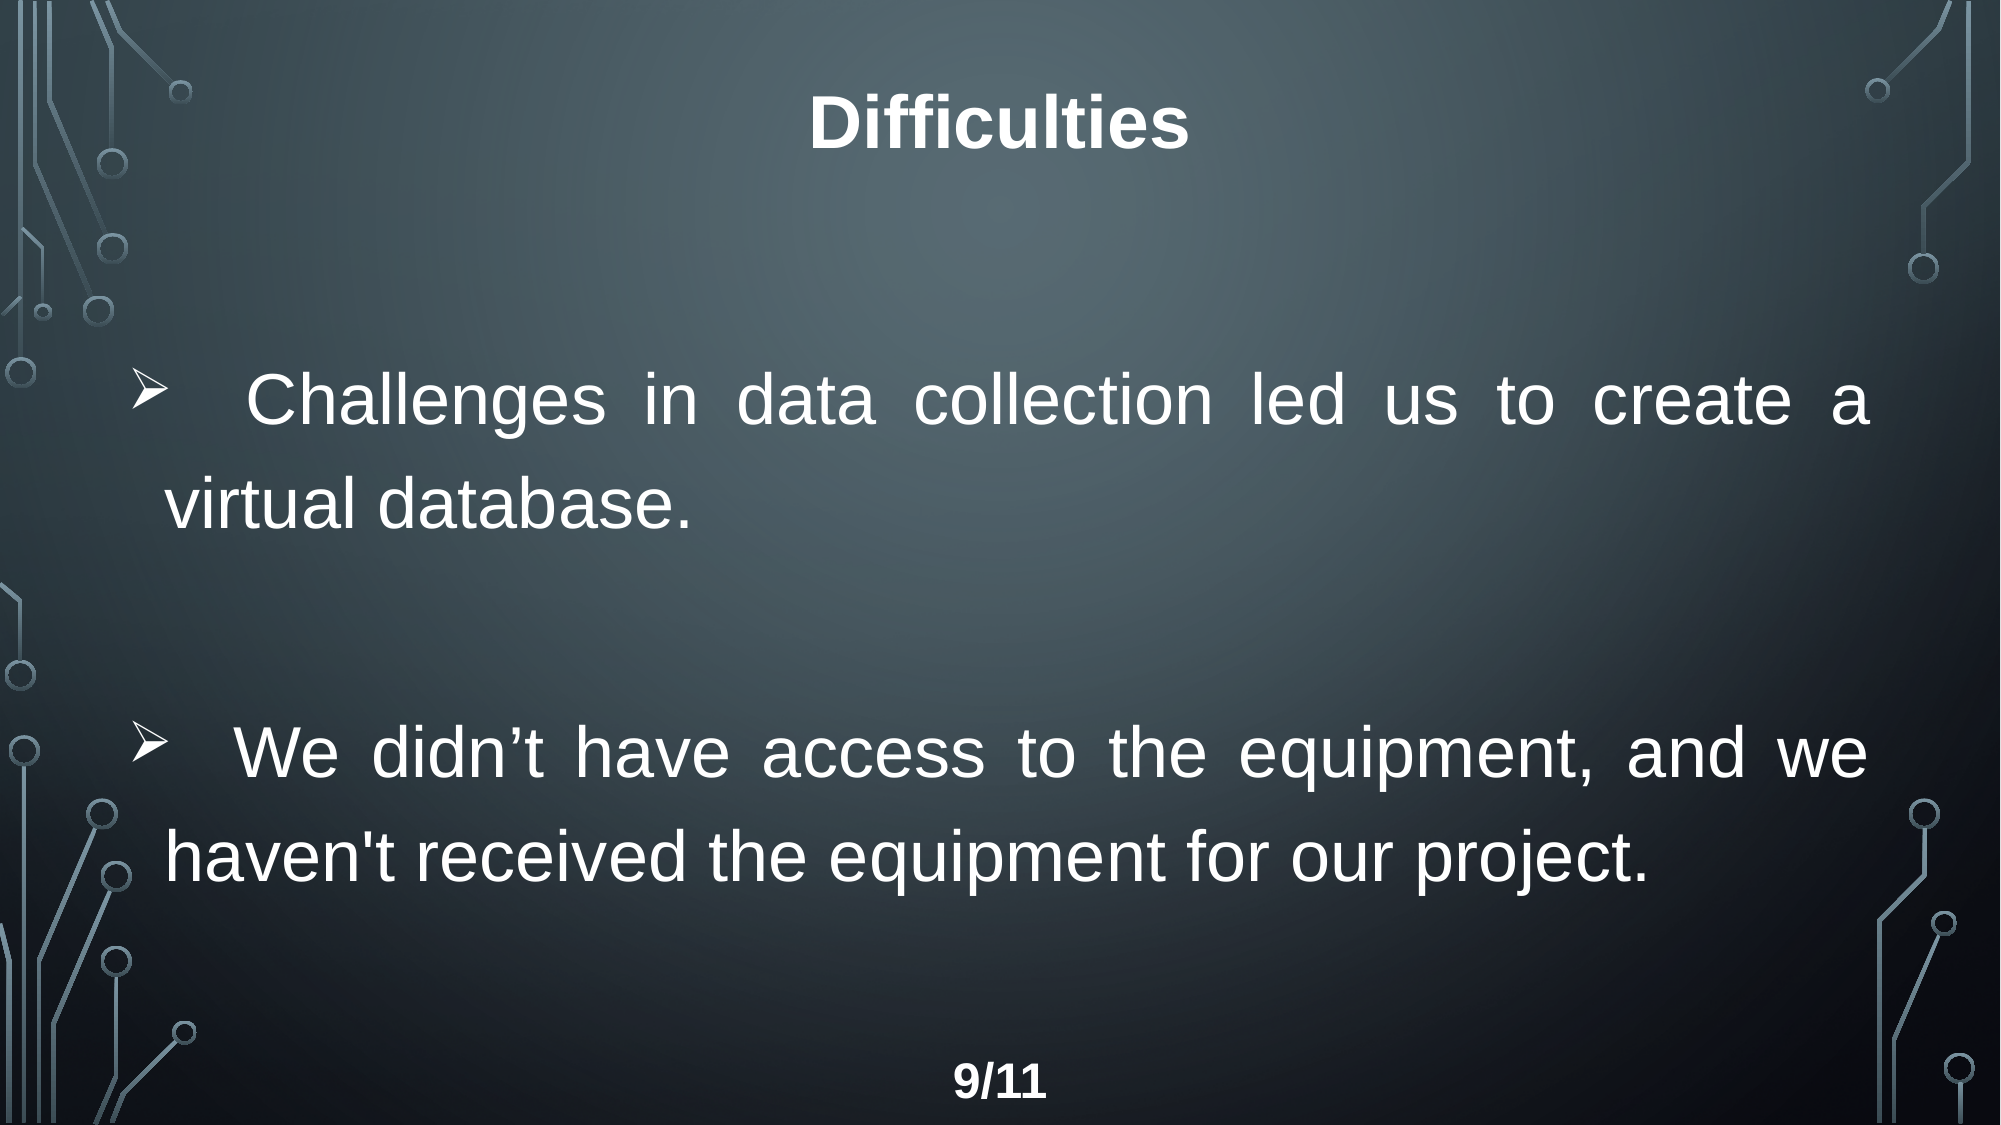

Difficulties
  Challenges in data collection led us to create a virtual database.

  We didn’t have access to the equipment, and we haven't received the equipment for our project.
9/11